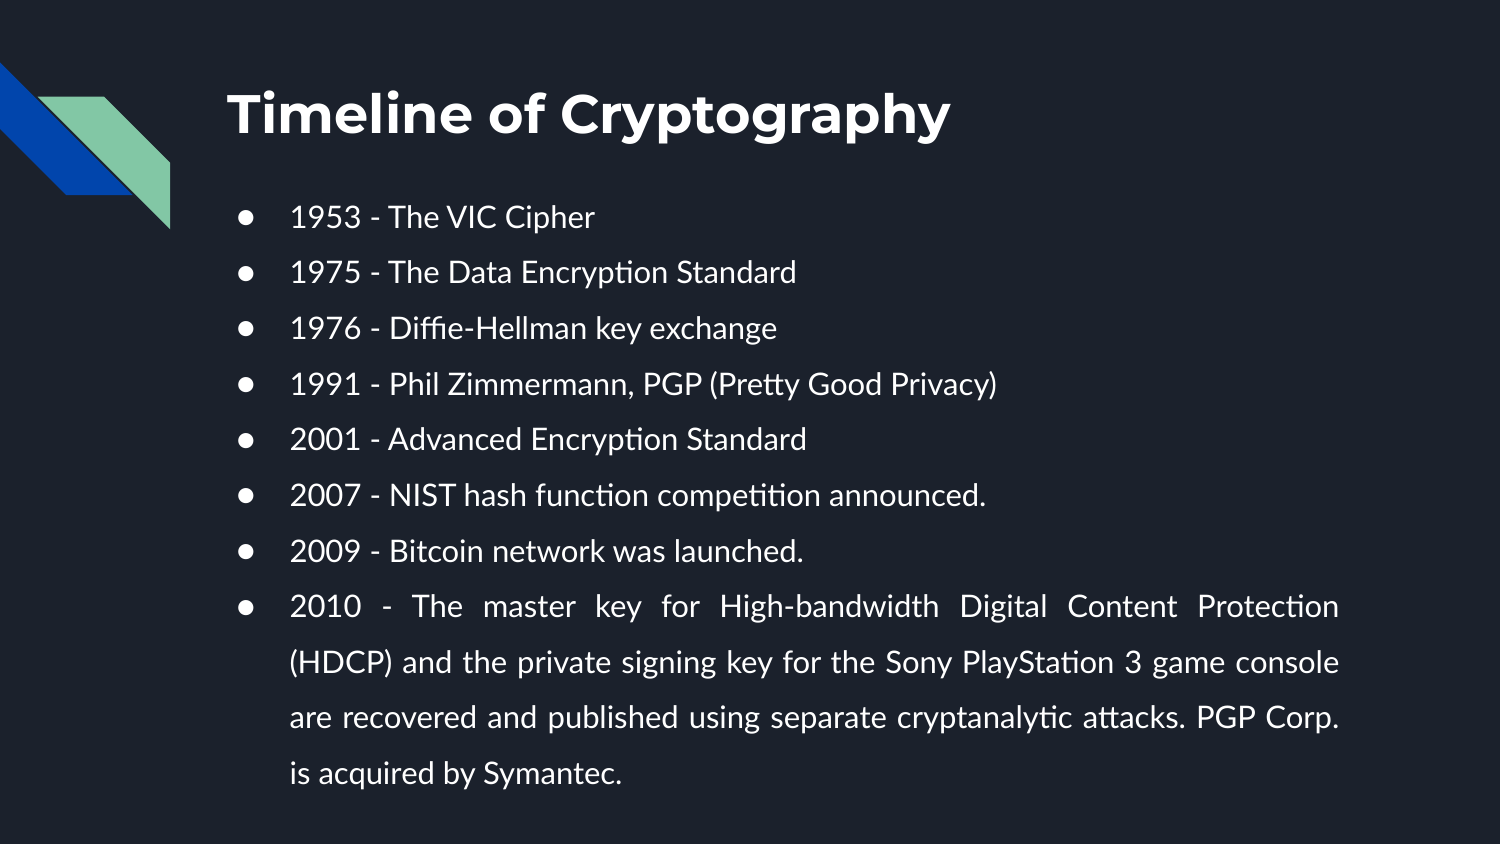

# Timeline of Cryptography
1953 - The VIC Cipher
1975 - The Data Encryption Standard
1976 - Diffie-Hellman key exchange
1991 - Phil Zimmermann, PGP (Pretty Good Privacy)
2001 - Advanced Encryption Standard
2007 - NIST hash function competition announced.
2009 - Bitcoin network was launched.
2010 - The master key for High-bandwidth Digital Content Protection (HDCP) and the private signing key for the Sony PlayStation 3 game console are recovered and published using separate cryptanalytic attacks. PGP Corp. is acquired by Symantec.